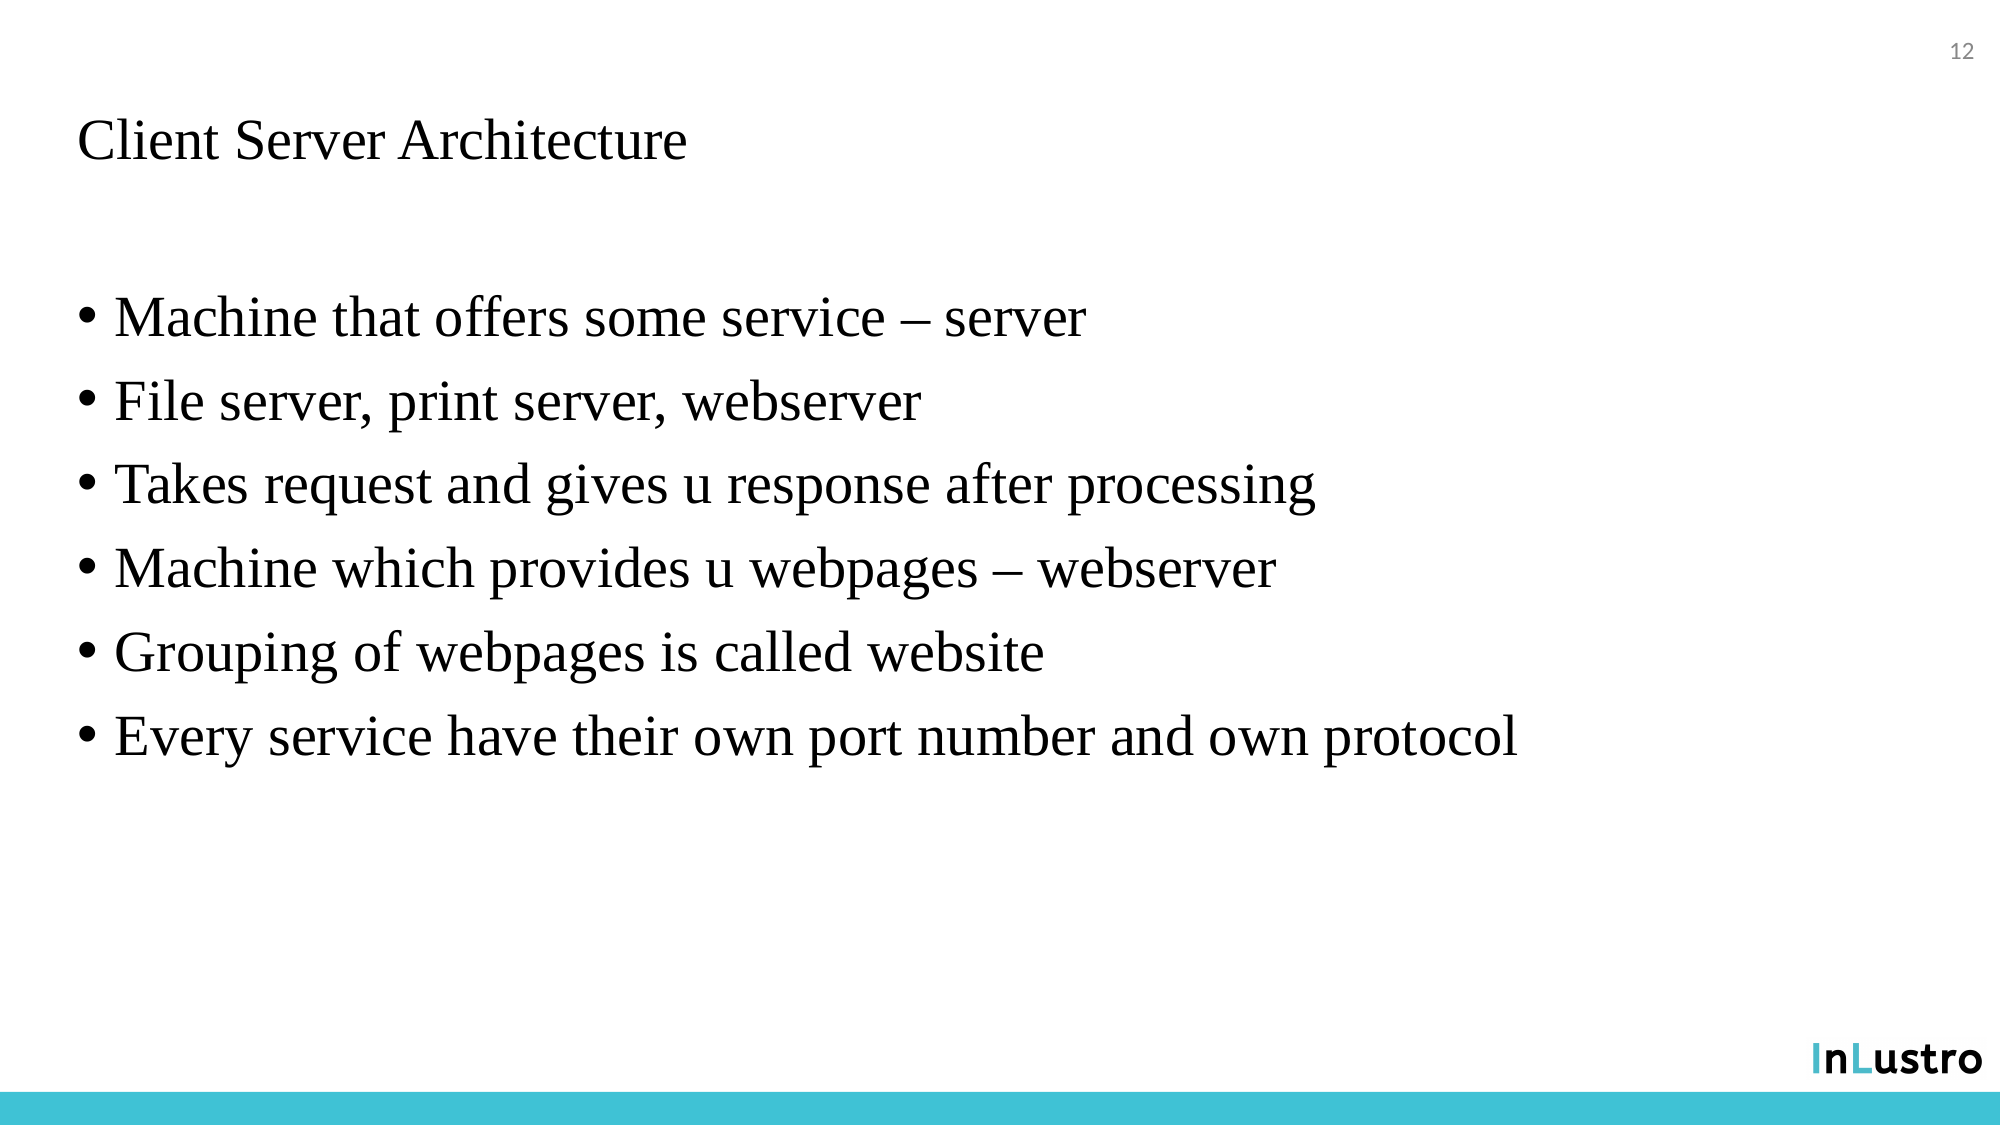

12
# Client Server Architecture
Machine that offers some service – server
File server, print server, webserver
Takes request and gives u response after processing
Machine which provides u webpages – webserver
Grouping of webpages is called website
Every service have their own port number and own protocol